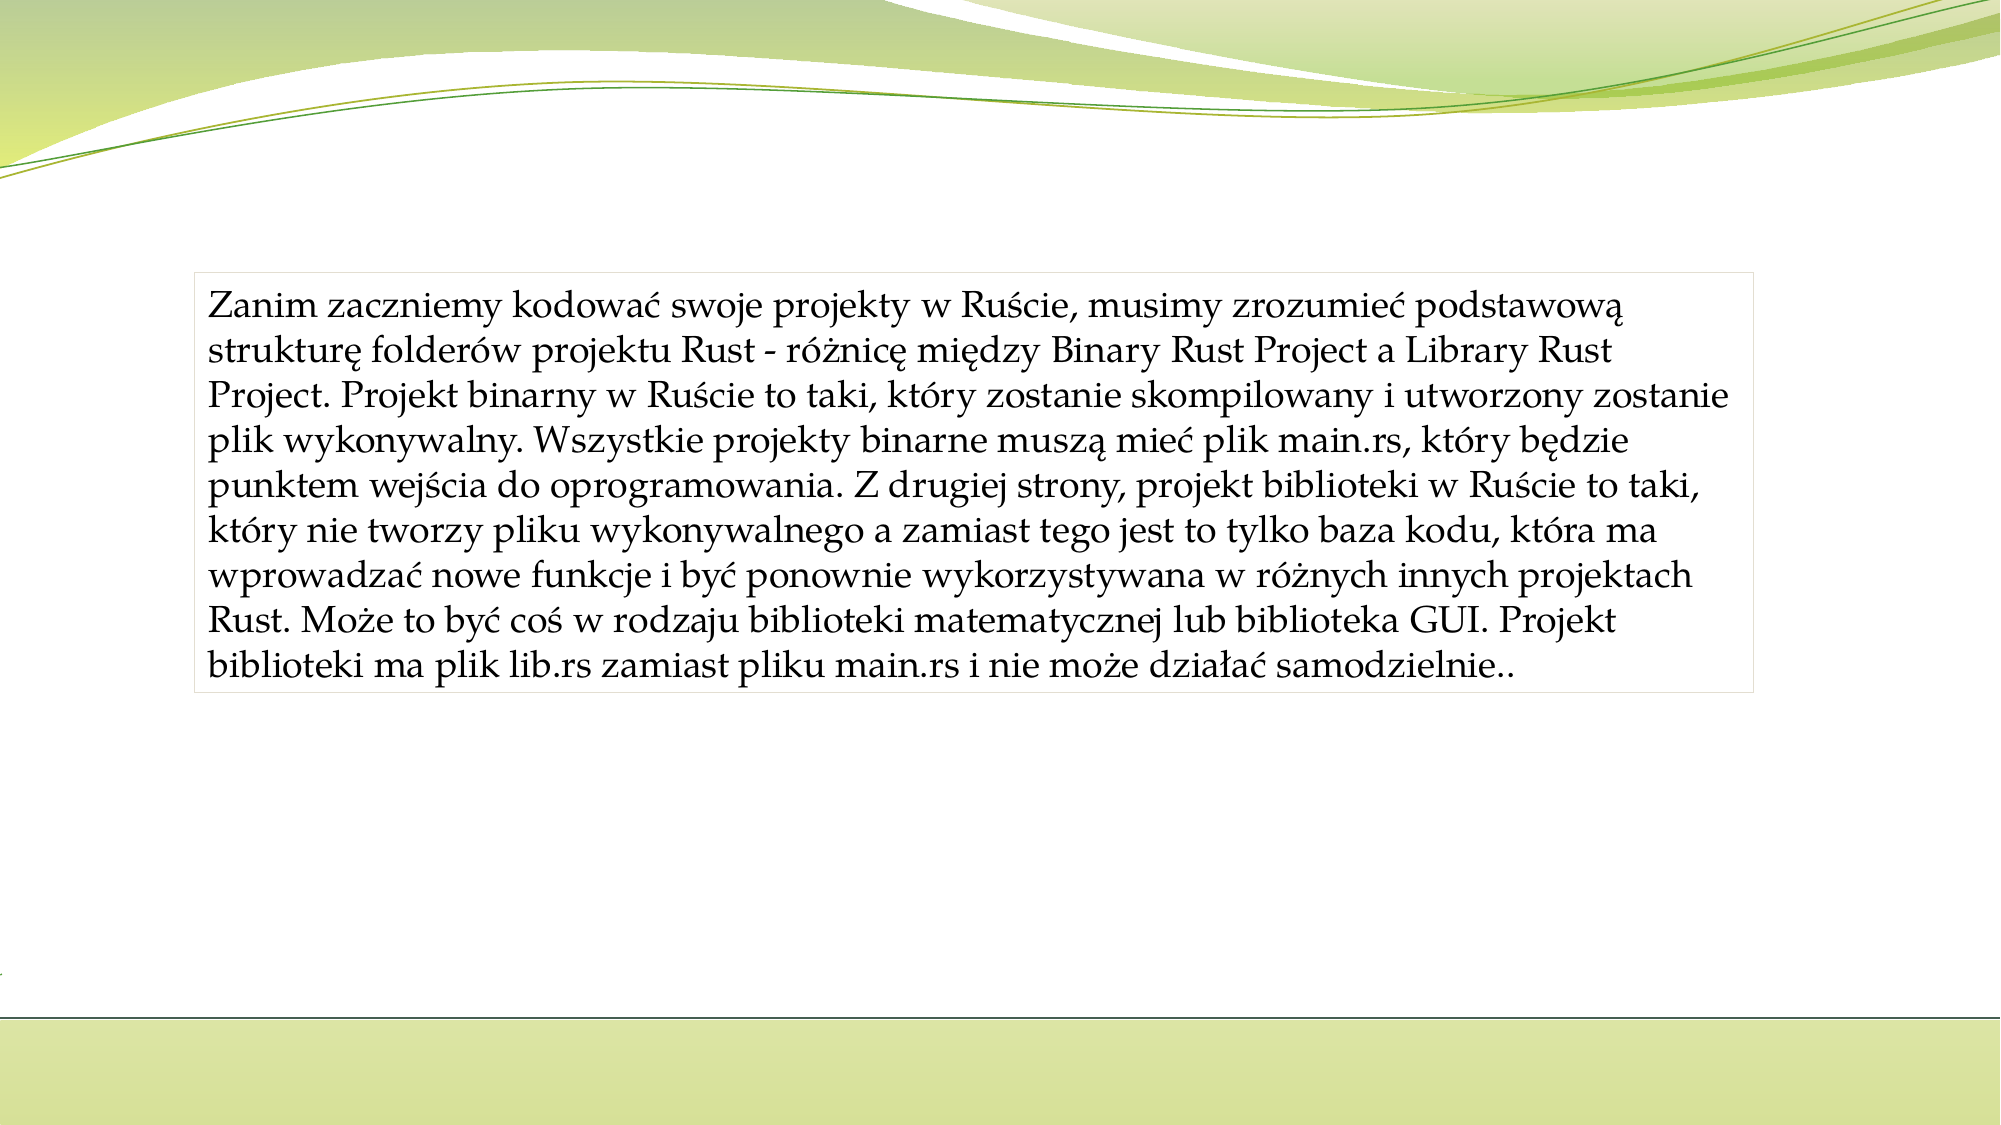

Zanim zaczniemy kodować swoje projekty w Ruście, musimy zrozumieć podstawową strukturę folderów projektu Rust - różnicę między Binary Rust Project a Library Rust Project. Projekt binarny w Ruście to taki, który zostanie skompilowany i utworzony zostanie plik wykonywalny. Wszystkie projekty binarne muszą mieć plik main.rs, który będzie punktem wejścia do oprogramowania. Z drugiej strony, projekt biblioteki w Ruście to taki, który nie tworzy pliku wykonywalnego a zamiast tego jest to tylko baza kodu, która ma wprowadzać nowe funkcje i być ponownie wykorzystywana w różnych innych projektach Rust. Może to być coś w rodzaju biblioteki matematycznej lub biblioteka GUI. Projekt biblioteki ma plik lib.rs zamiast pliku main.rs i nie może działać samodzielnie..